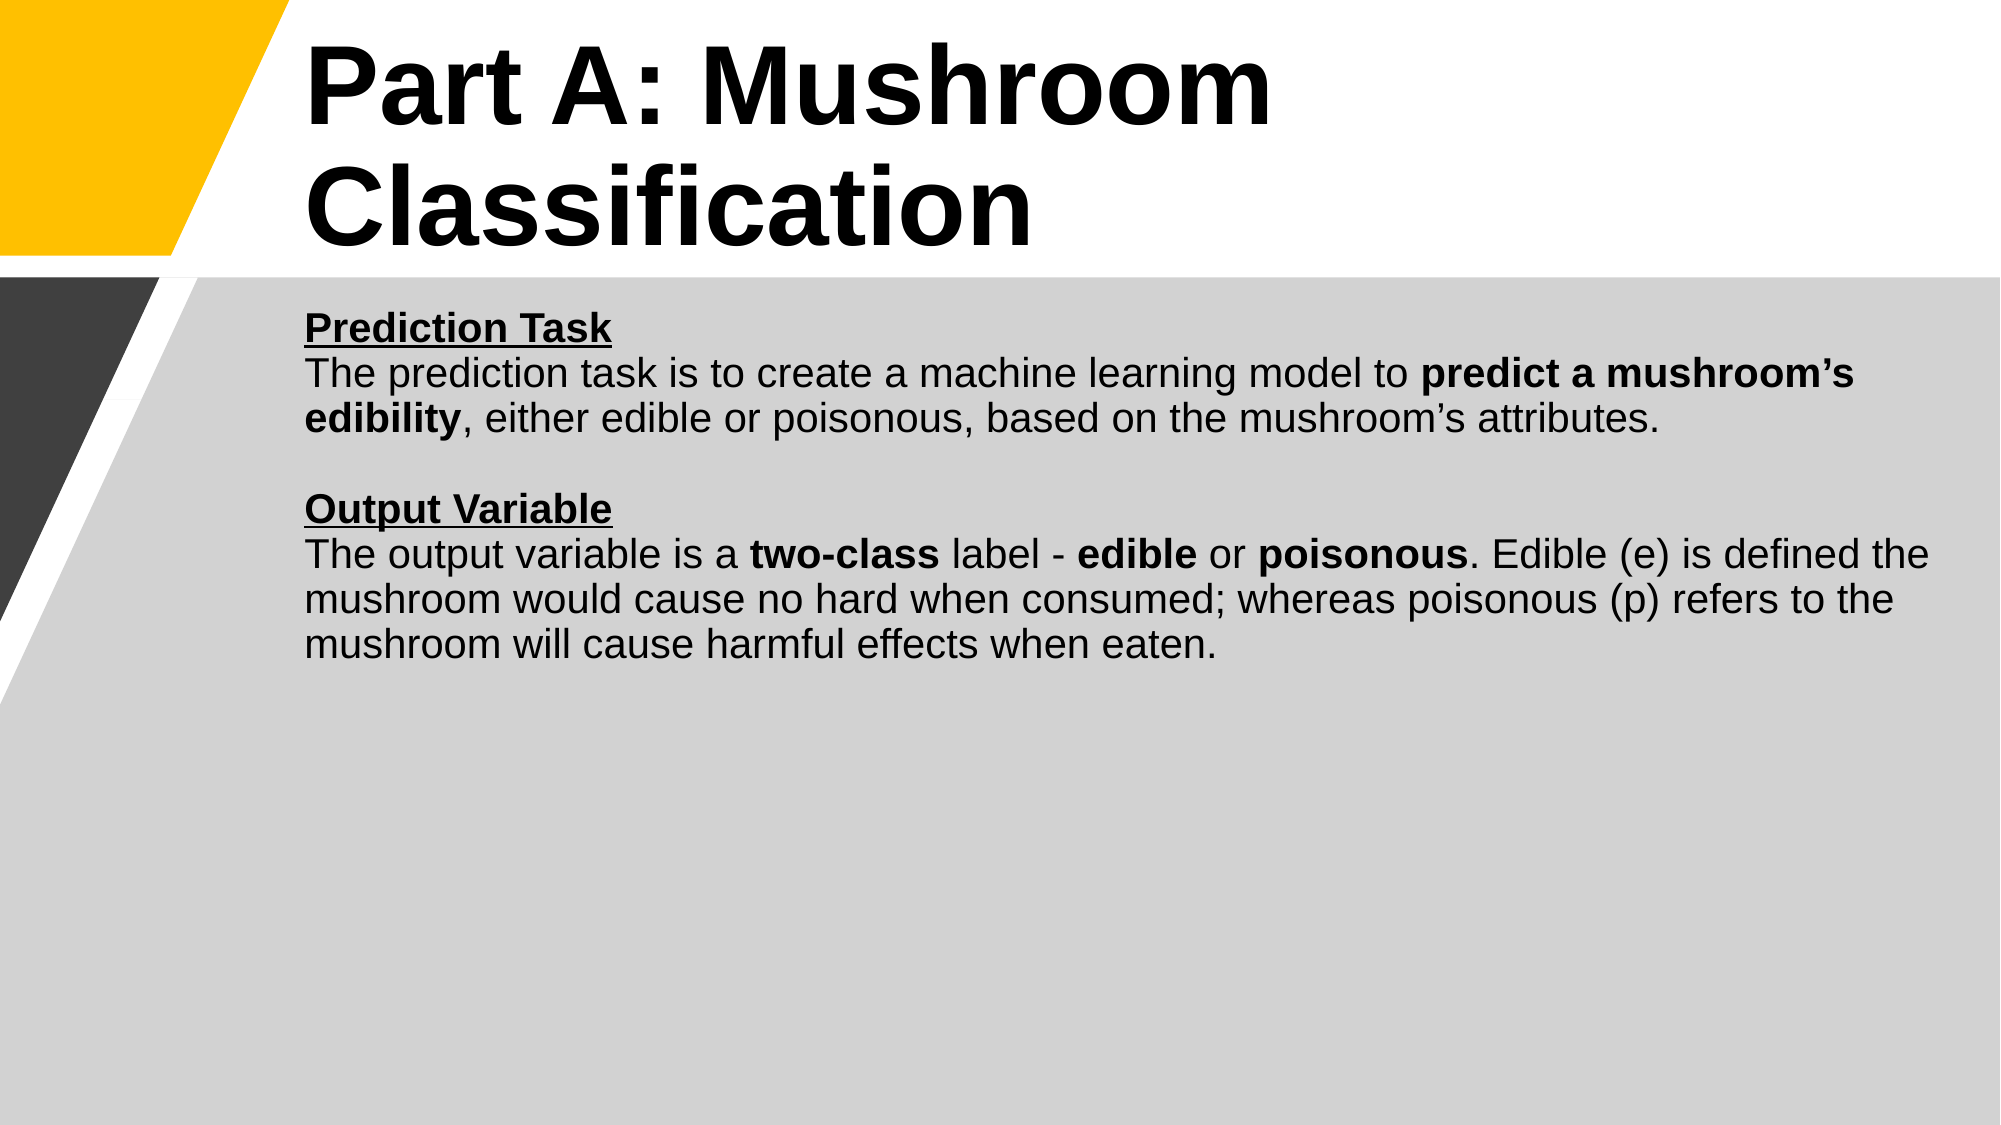

# Part A: Mushroom Classification

Prediction Task
The prediction task is to create a machine learning model to predict a mushroom’s edibility, either edible or poisonous, based on the mushroom’s attributes.

Output Variable
The output variable is a two-class label - edible or poisonous. Edible (e) is defined the mushroom would cause no hard when consumed; whereas poisonous (p) refers to the mushroom will cause harmful effects when eaten.